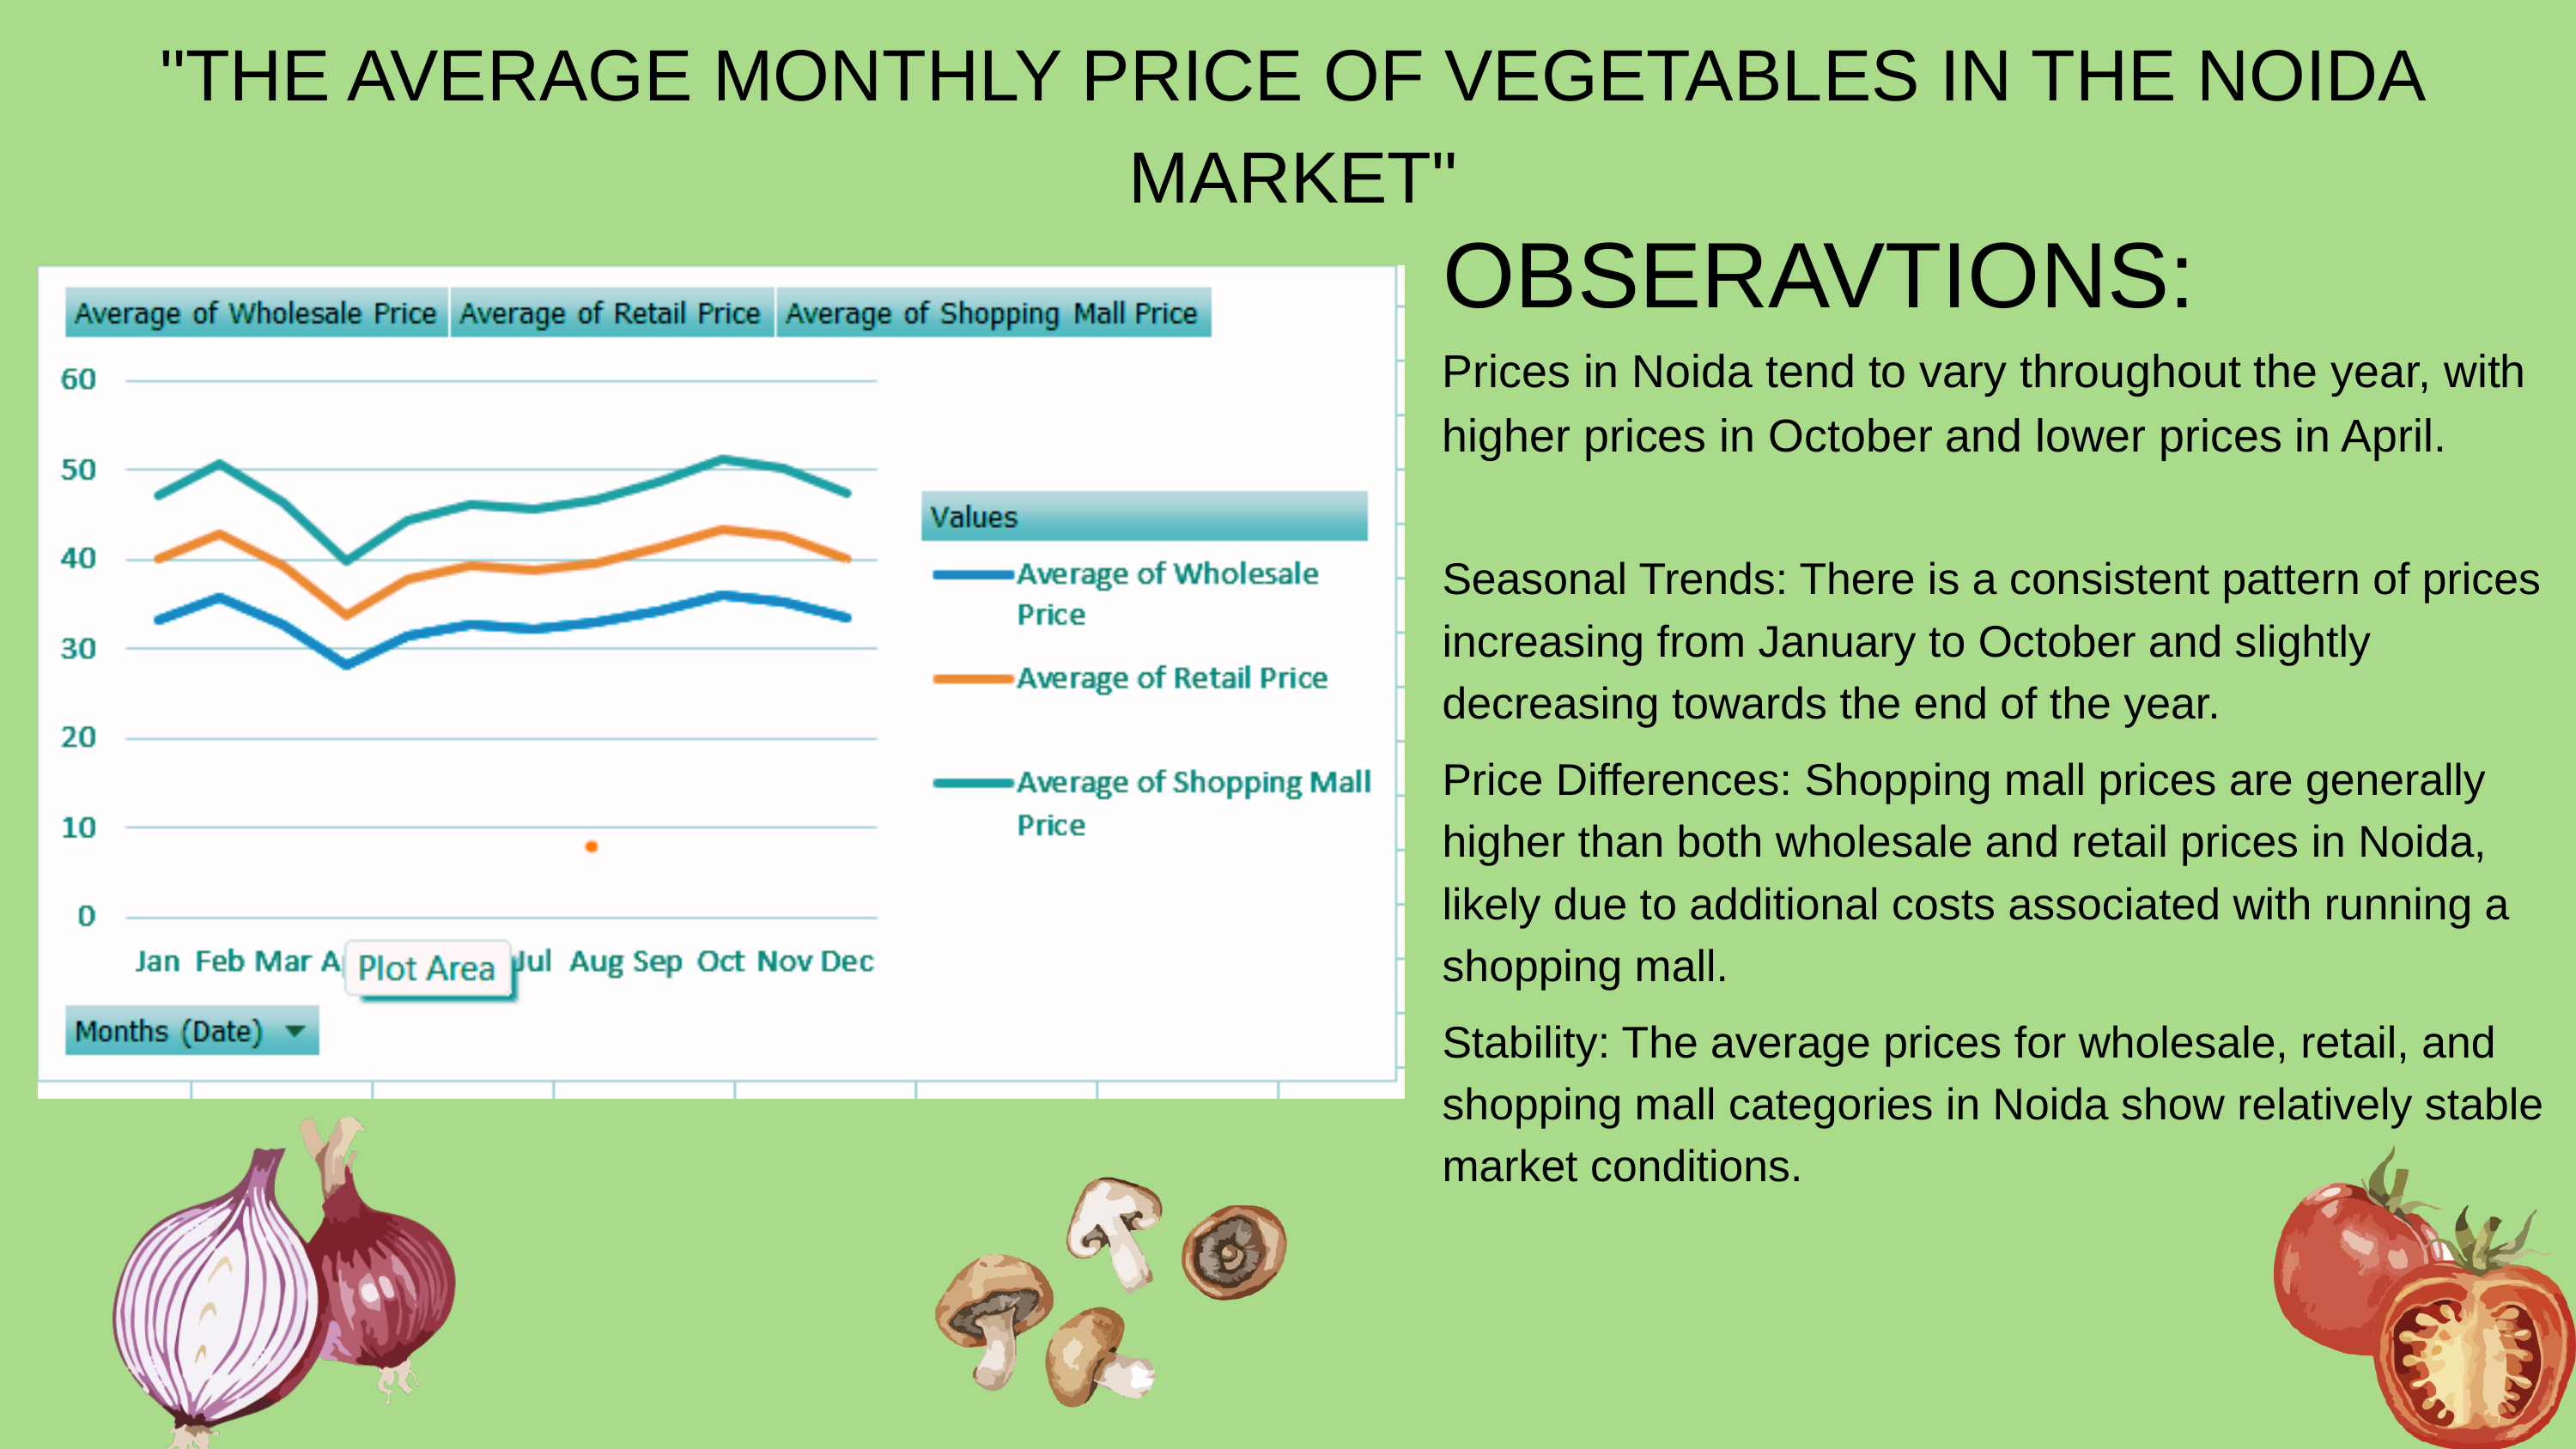

"THE AVERAGE MONTHLY PRICE OF VEGETABLES IN THE NOIDA MARKET"
OBSERAVTIONS:

Prices in Noida tend to vary throughout the year, with higher prices in October and lower prices in April.
Seasonal Trends: There is a consistent pattern of prices increasing from January to October and slightly decreasing towards the end of the year.
Price Differences: Shopping mall prices are generally higher than both wholesale and retail prices in Noida, likely due to additional costs associated with running a shopping mall.
Stability: The average prices for wholesale, retail, and shopping mall categories in Noida show relatively stable market conditions.